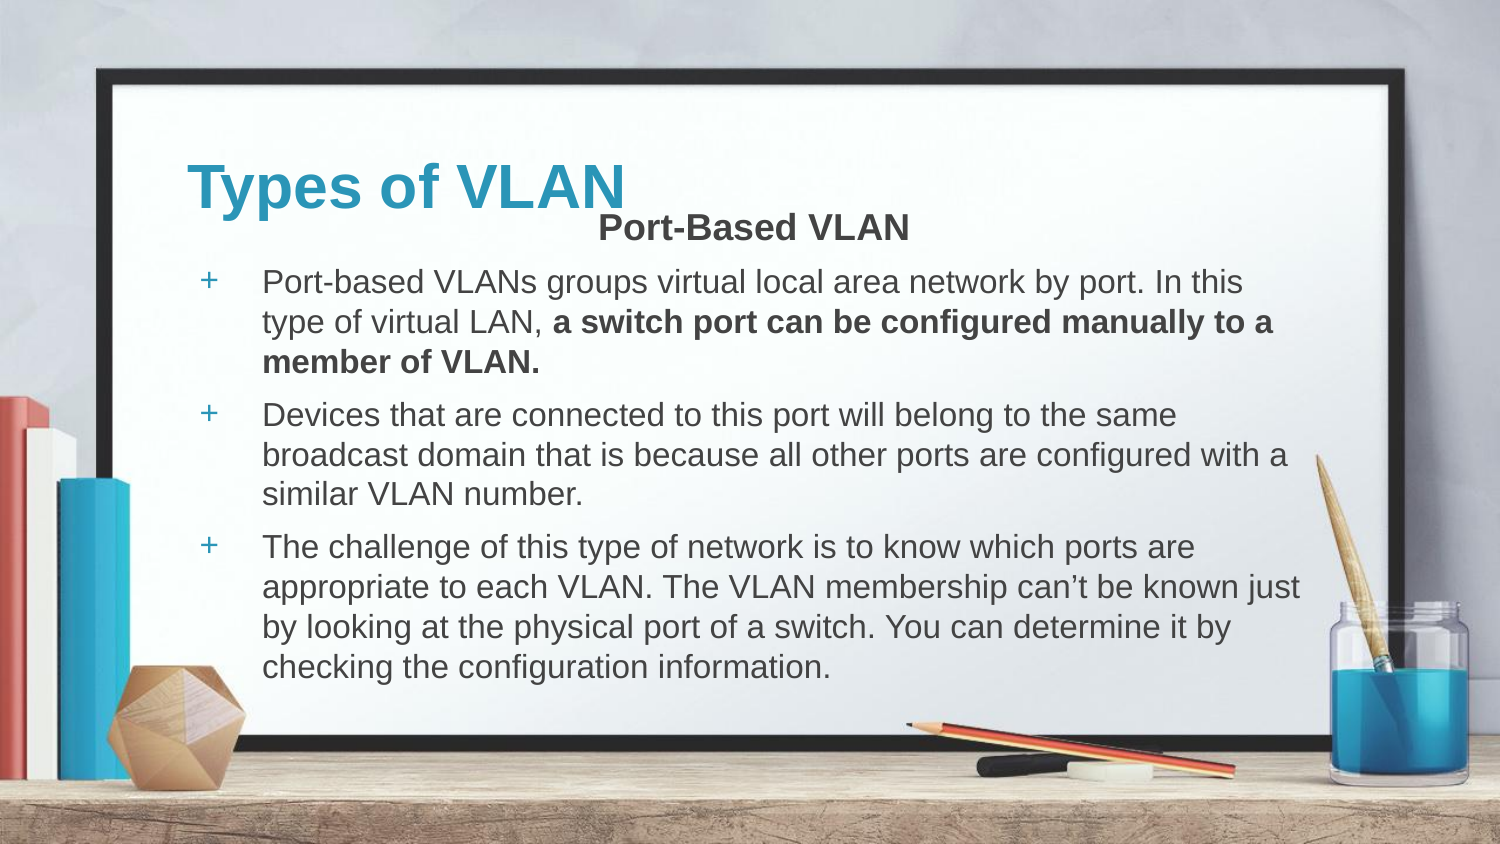

# Types of VLAN
Port-Based VLAN
Port-based VLANs groups virtual local area network by port. In this type of virtual LAN, a switch port can be configured manually to a member of VLAN.
Devices that are connected to this port will belong to the same broadcast domain that is because all other ports are configured with a similar VLAN number.
The challenge of this type of network is to know which ports are appropriate to each VLAN. The VLAN membership can’t be known just by looking at the physical port of a switch. You can determine it by checking the configuration information.